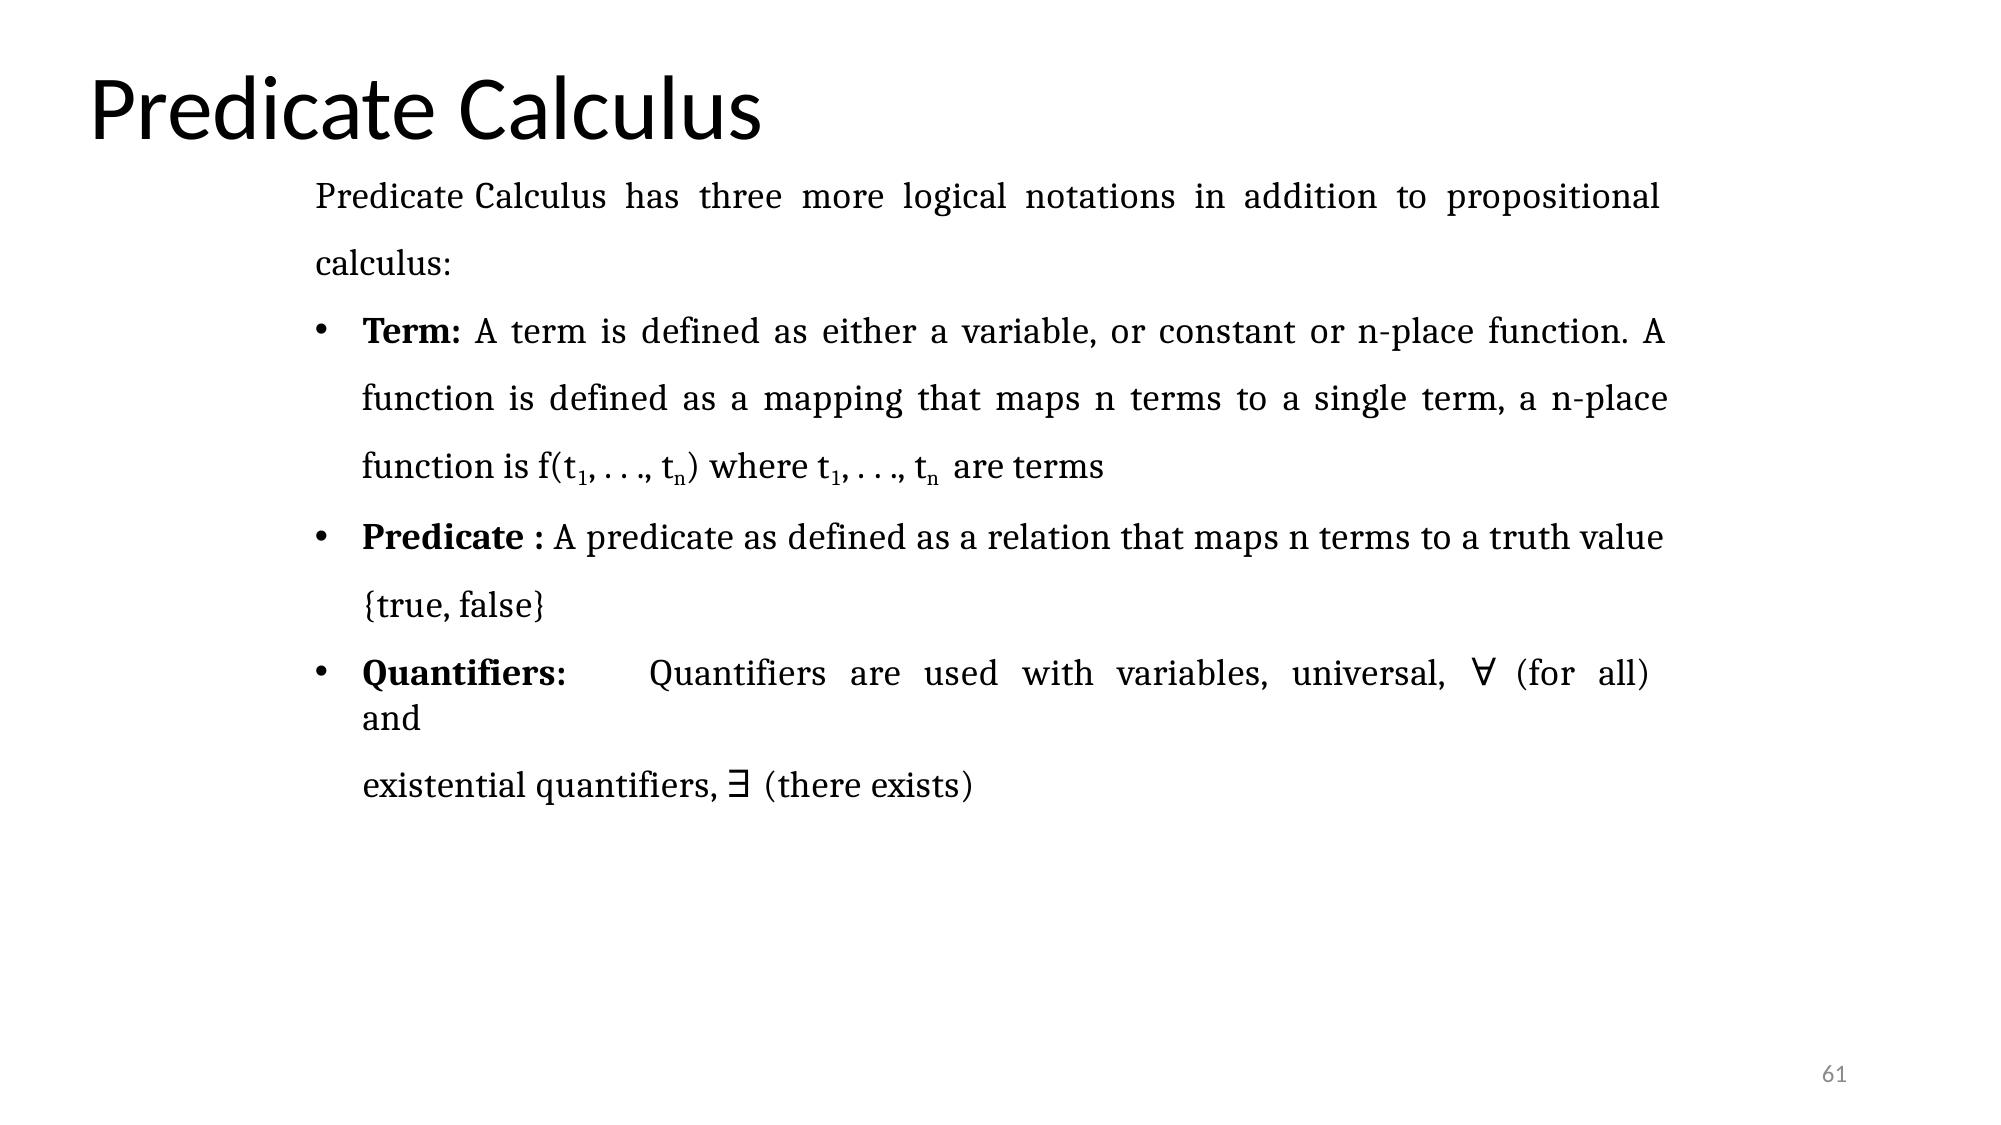

# Predicate Calculus
Predicate Calculus has three more logical notations in addition to propositional
calculus:
Term: A term is defined as either a variable, or constant or n-place function. A
function is defined as a mapping that maps n terms to a single term, a n-place
function is f(t1, . . ., tn) where t1, . . ., tn are terms
Predicate : A predicate as defined as a relation that maps n terms to a truth value
{true, false}
Quantifiers:	Quantifiers	are	used	with	variables,	universal,	∀	(for	all)	and
existential quantifiers, ∃ (there exists)
61